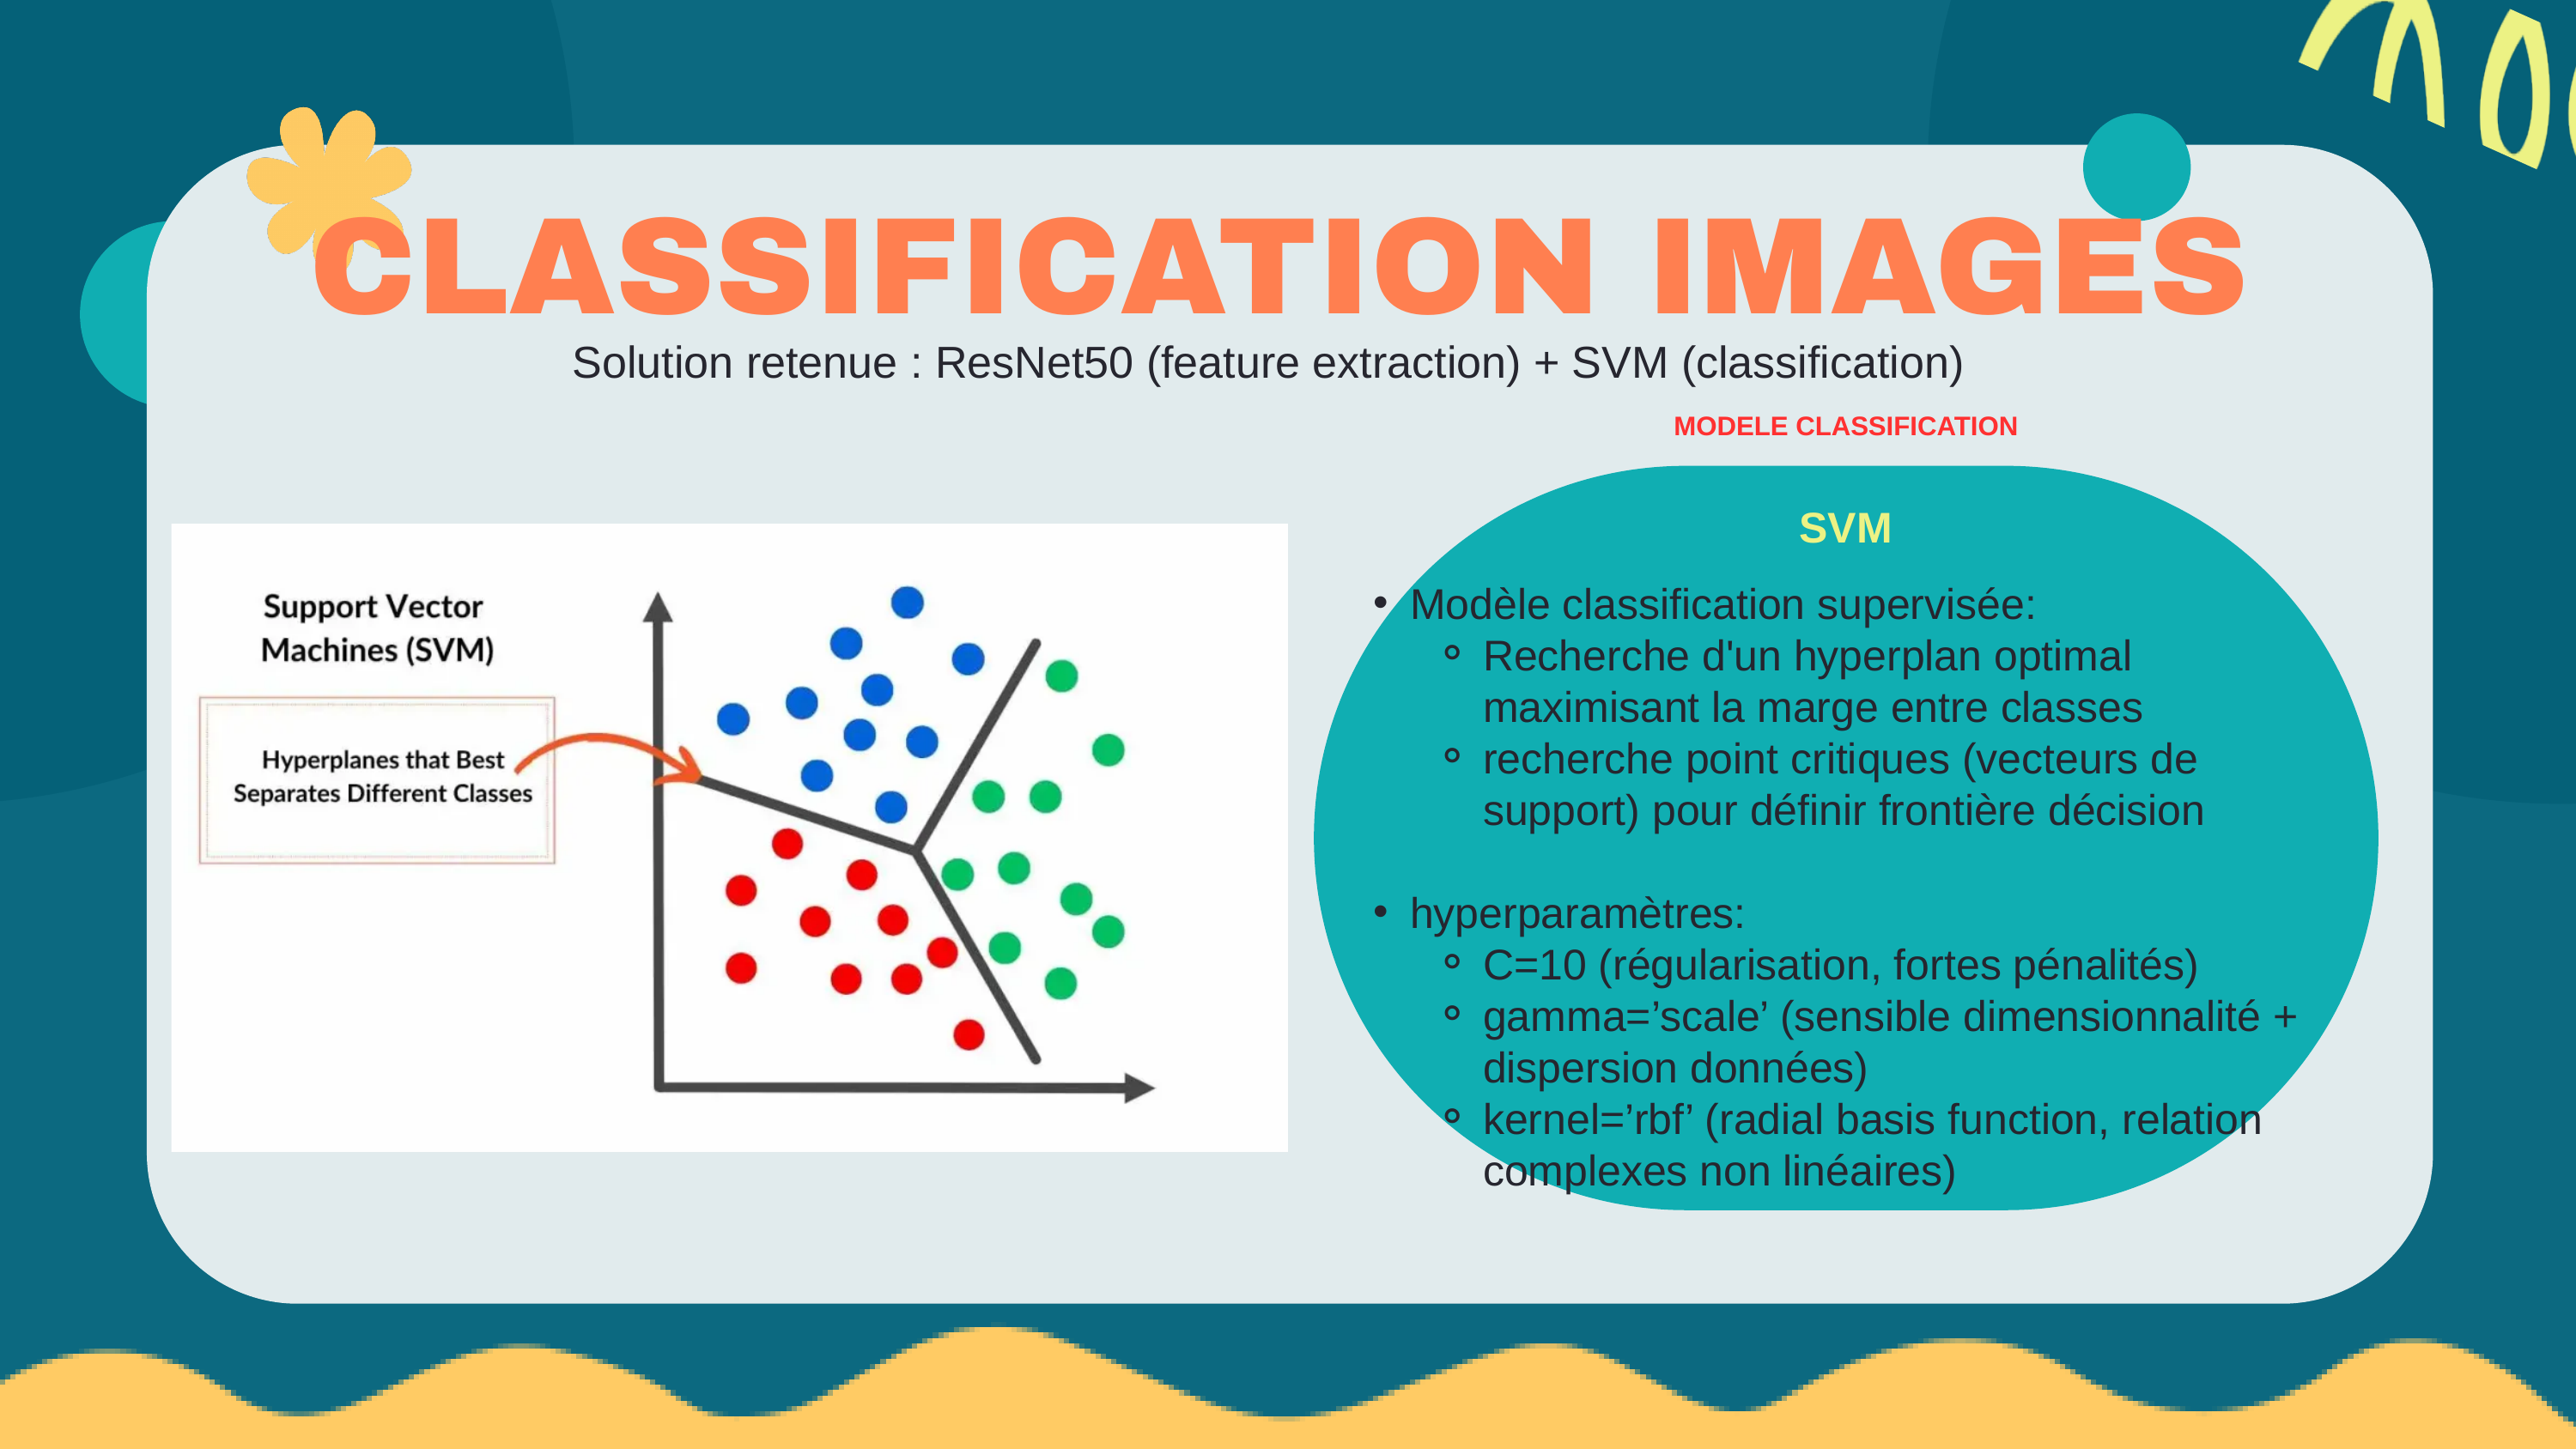

CLASSIFICATION IMAGES

Solution retenue : ResNet50 (feature extraction) + SVM (classification)
MODELE CLASSIFICATION
SVM

Modèle classification supervisée:
Recherche d'un hyperplan optimal maximisant la marge entre classes
recherche point critiques (vecteurs de support) pour définir frontière décision

hyperparamètres:
C=10 (régularisation, fortes pénalités)
gamma=’scale’ (sensible dimensionnalité + dispersion données)
kernel=’rbf’ (radial basis function, relation complexes non linéaires)